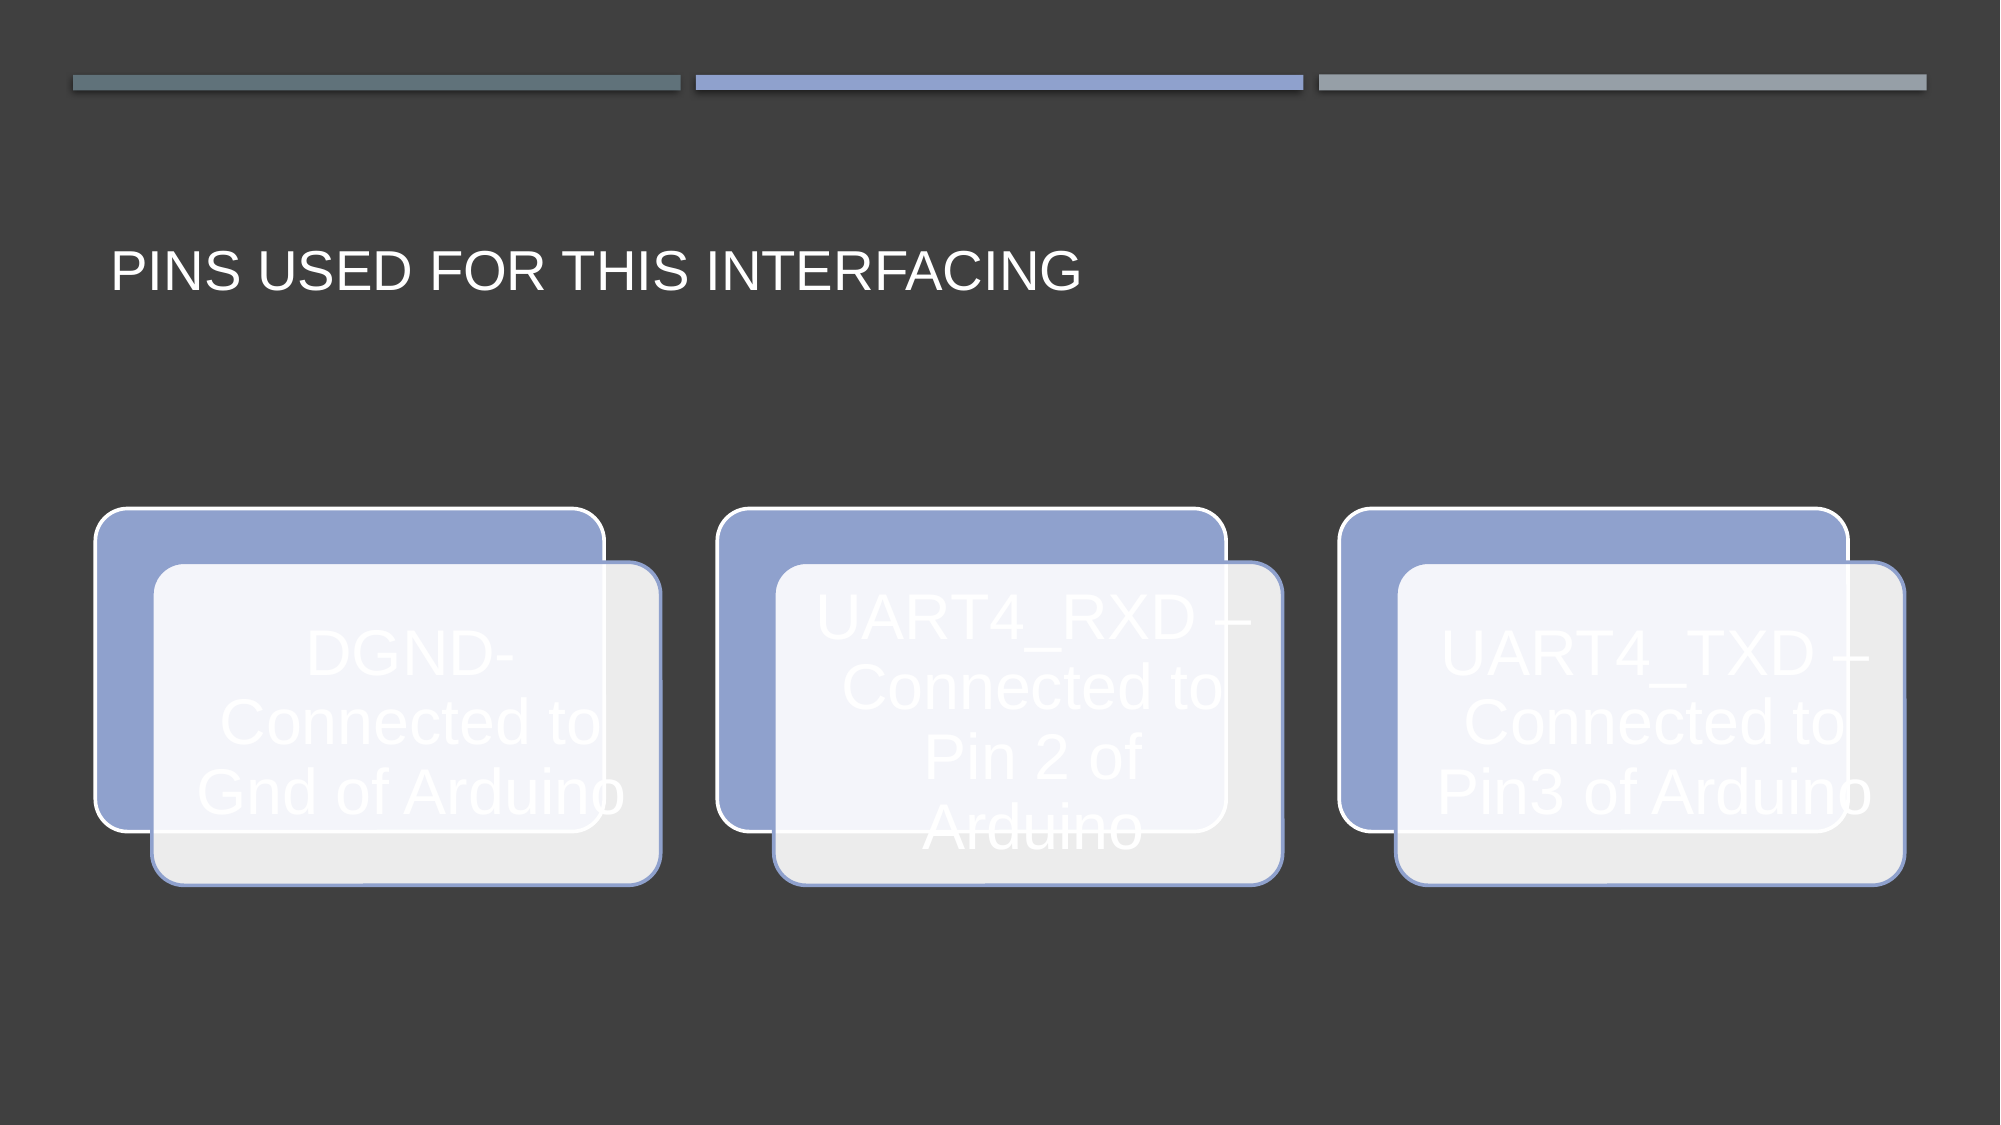

# PINS USED FOR THIS INTERFACING
DGND- Connected to Gnd of Arduino
UART4_RXD – Connected to Pin 2 of Arduino
UART4_TXD – Connected to Pin3 of Arduino